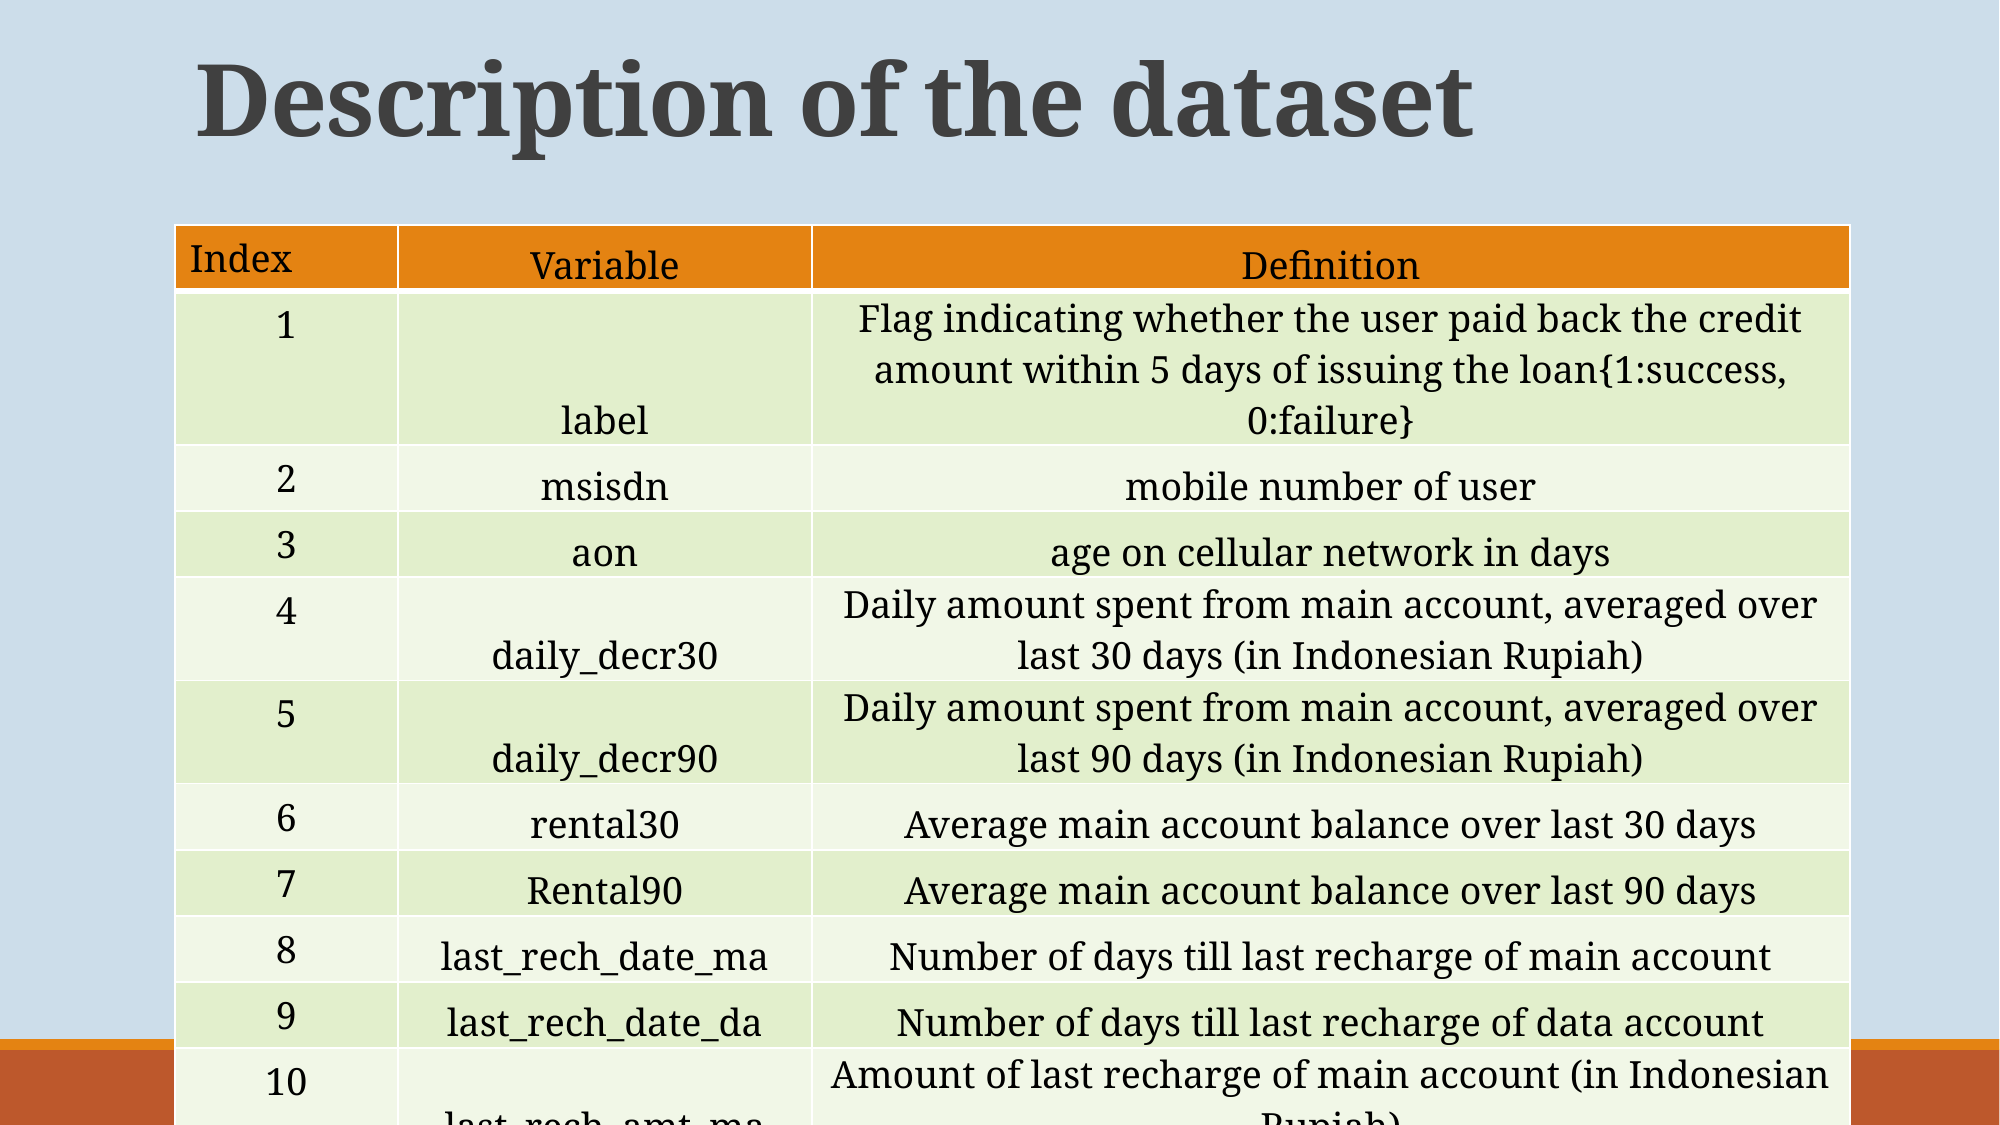

# Description of the dataset
| Index | Variable | Definition |
| --- | --- | --- |
| 1 | label | Flag indicating whether the user paid back the credit amount within 5 days of issuing the loan{1:success, 0:failure} |
| 2 | msisdn | mobile number of user |
| 3 | aon | age on cellular network in days |
| 4 | daily\_decr30 | Daily amount spent from main account, averaged over last 30 days (in Indonesian Rupiah) |
| 5 | daily\_decr90 | Daily amount spent from main account, averaged over last 90 days (in Indonesian Rupiah) |
| 6 | rental30 | Average main account balance over last 30 days |
| 7 | Rental90 | Average main account balance over last 90 days |
| 8 | last\_rech\_date\_ma | Number of days till last recharge of main account |
| 9 | last\_rech\_date\_da | Number of days till last recharge of data account |
| 10 | last\_rech\_amt\_ma | Amount of last recharge of main account (in Indonesian Rupiah) |